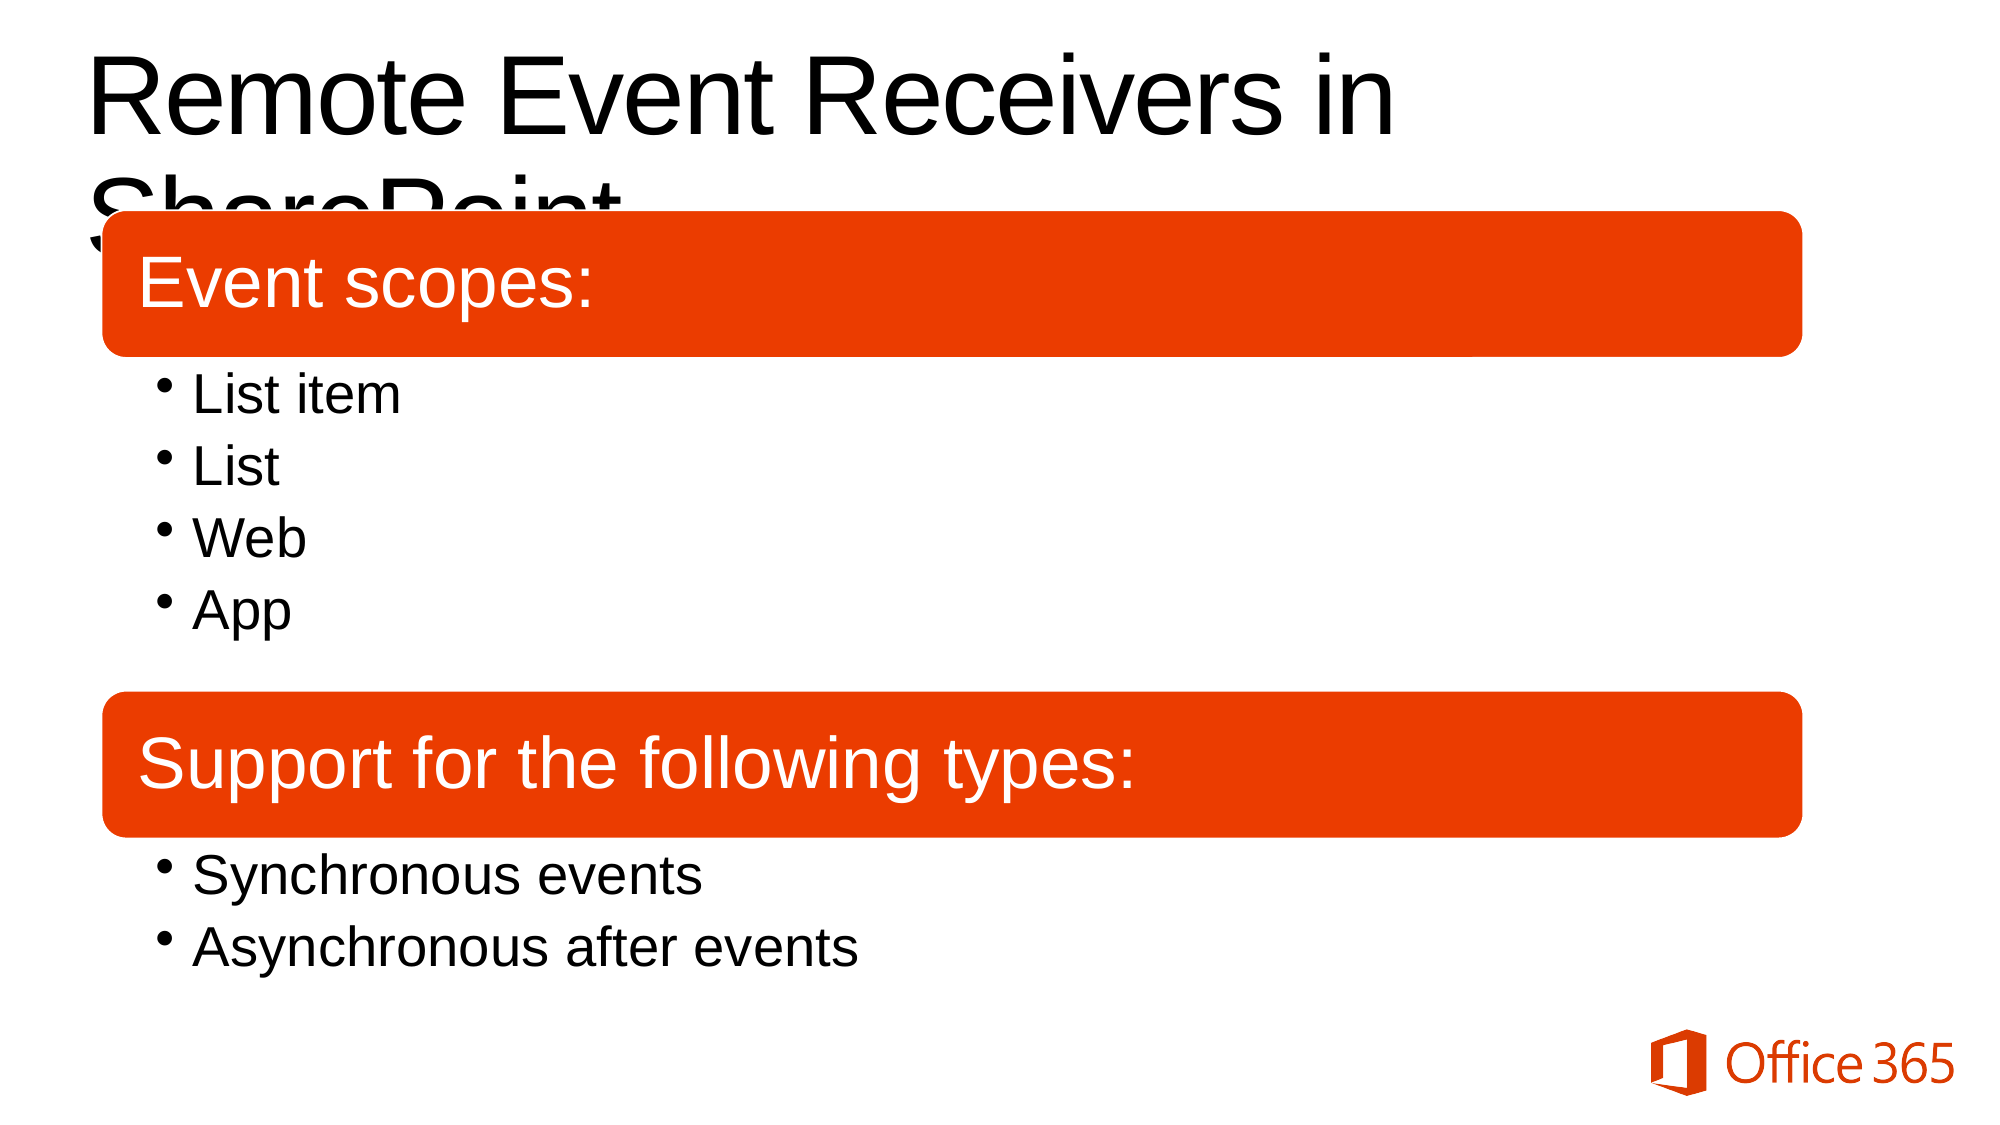

# Remote Event Receivers in SharePoint
Event scopes:
List item
List
Web
App
Support for the following types:
Synchronous events
Asynchronous after events